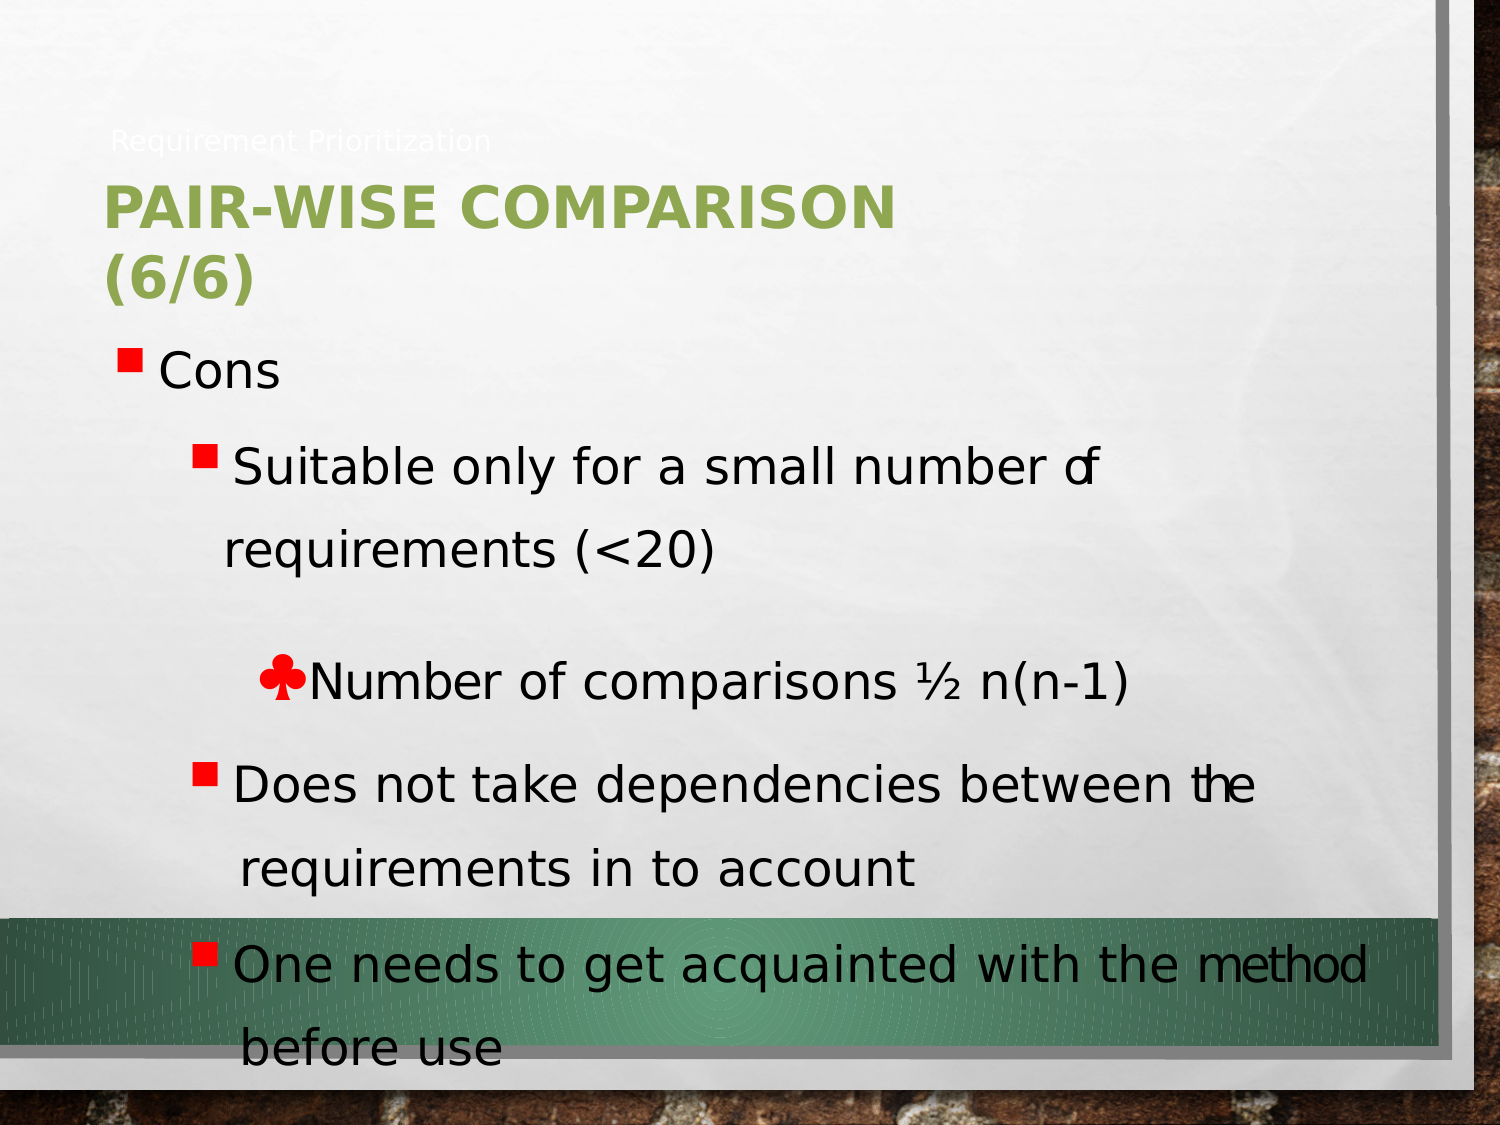

Requirement Prioritization
# Pair-wise comparison (6/6)
Cons
Suitable only for a small number of  requirements (<20)
♣Number of comparisons ½ n(n-1)
Does not take dependencies between the  requirements in to account
One needs to get acquainted with the method  before use